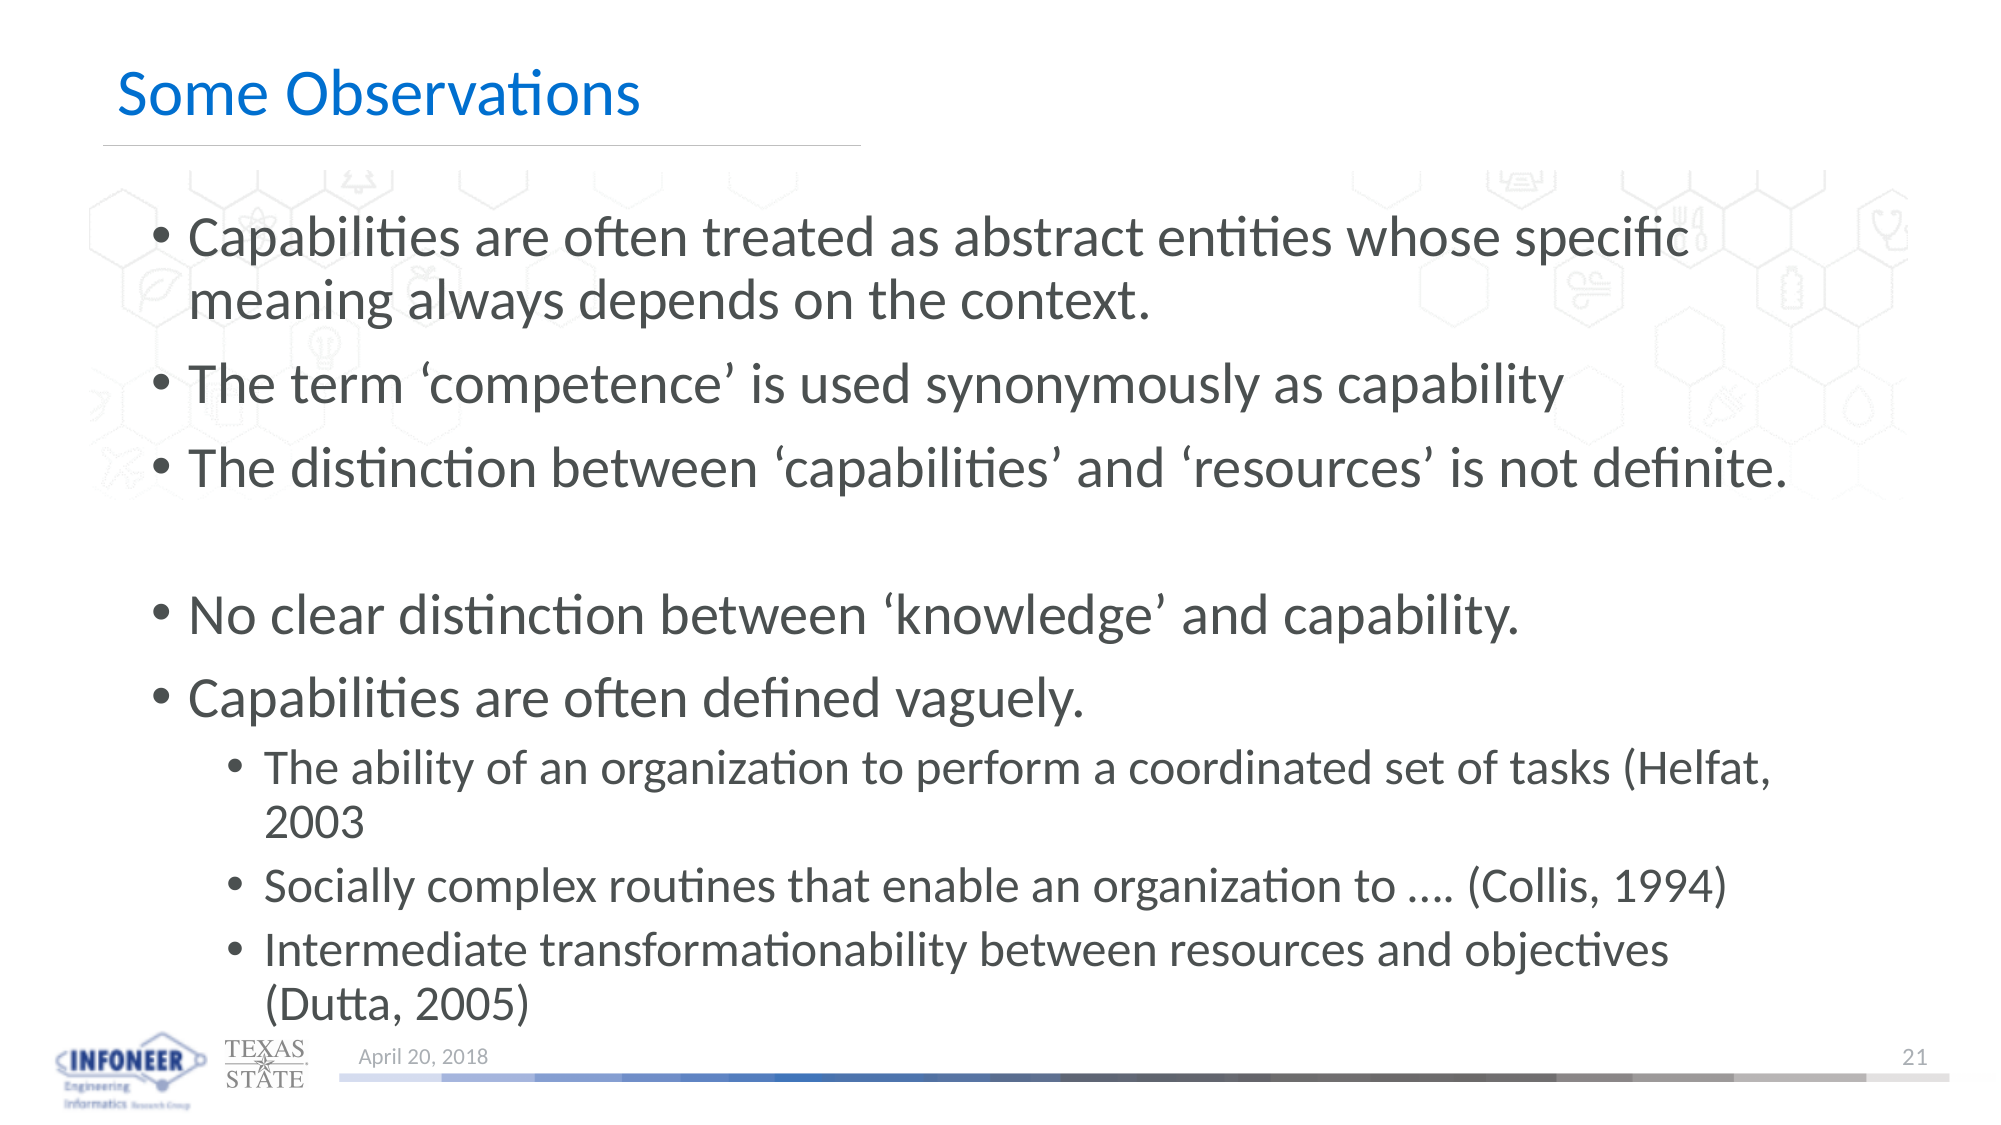

# Some Observations
Capabilities are often treated as abstract entities whose specific meaning always depends on the context.
The term ‘competence’ is used synonymously as capability
The distinction between ‘capabilities’ and ‘resources’ is not definite.
No clear distinction between ‘knowledge’ and capability.
Capabilities are often defined vaguely.
The ability of an organization to perform a coordinated set of tasks (Helfat, 2003
Socially complex routines that enable an organization to …. (Collis, 1994)
Intermediate transformationability between resources and objectives (Dutta, 2005)